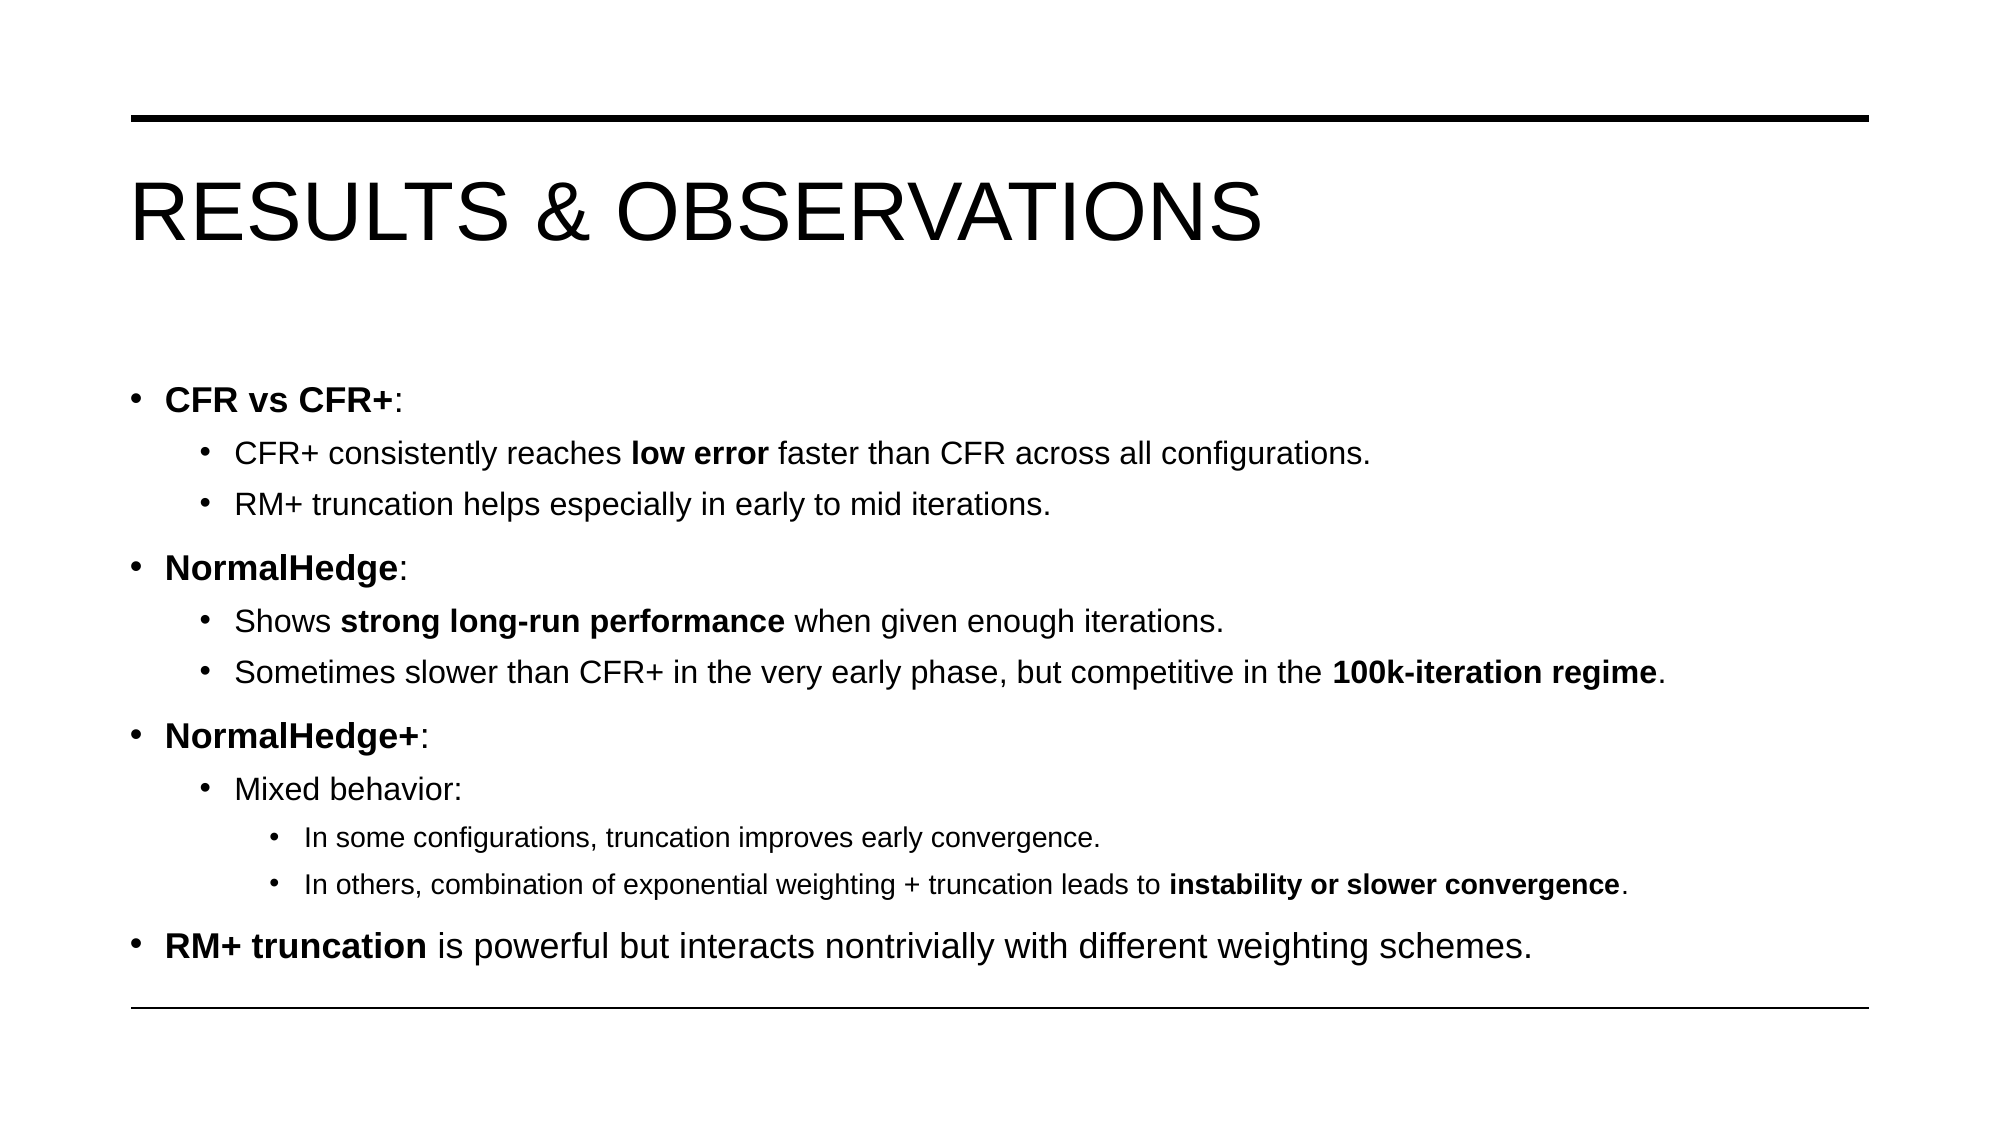

# Results & Observations
CFR vs CFR+:
CFR+ consistently reaches low error faster than CFR across all configurations.
RM+ truncation helps especially in early to mid iterations.
NormalHedge:
Shows strong long-run performance when given enough iterations.
Sometimes slower than CFR+ in the very early phase, but competitive in the 100k-iteration regime.
NormalHedge+:
Mixed behavior:
In some configurations, truncation improves early convergence.
In others, combination of exponential weighting + truncation leads to instability or slower convergence.
RM+ truncation is powerful but interacts nontrivially with different weighting schemes.